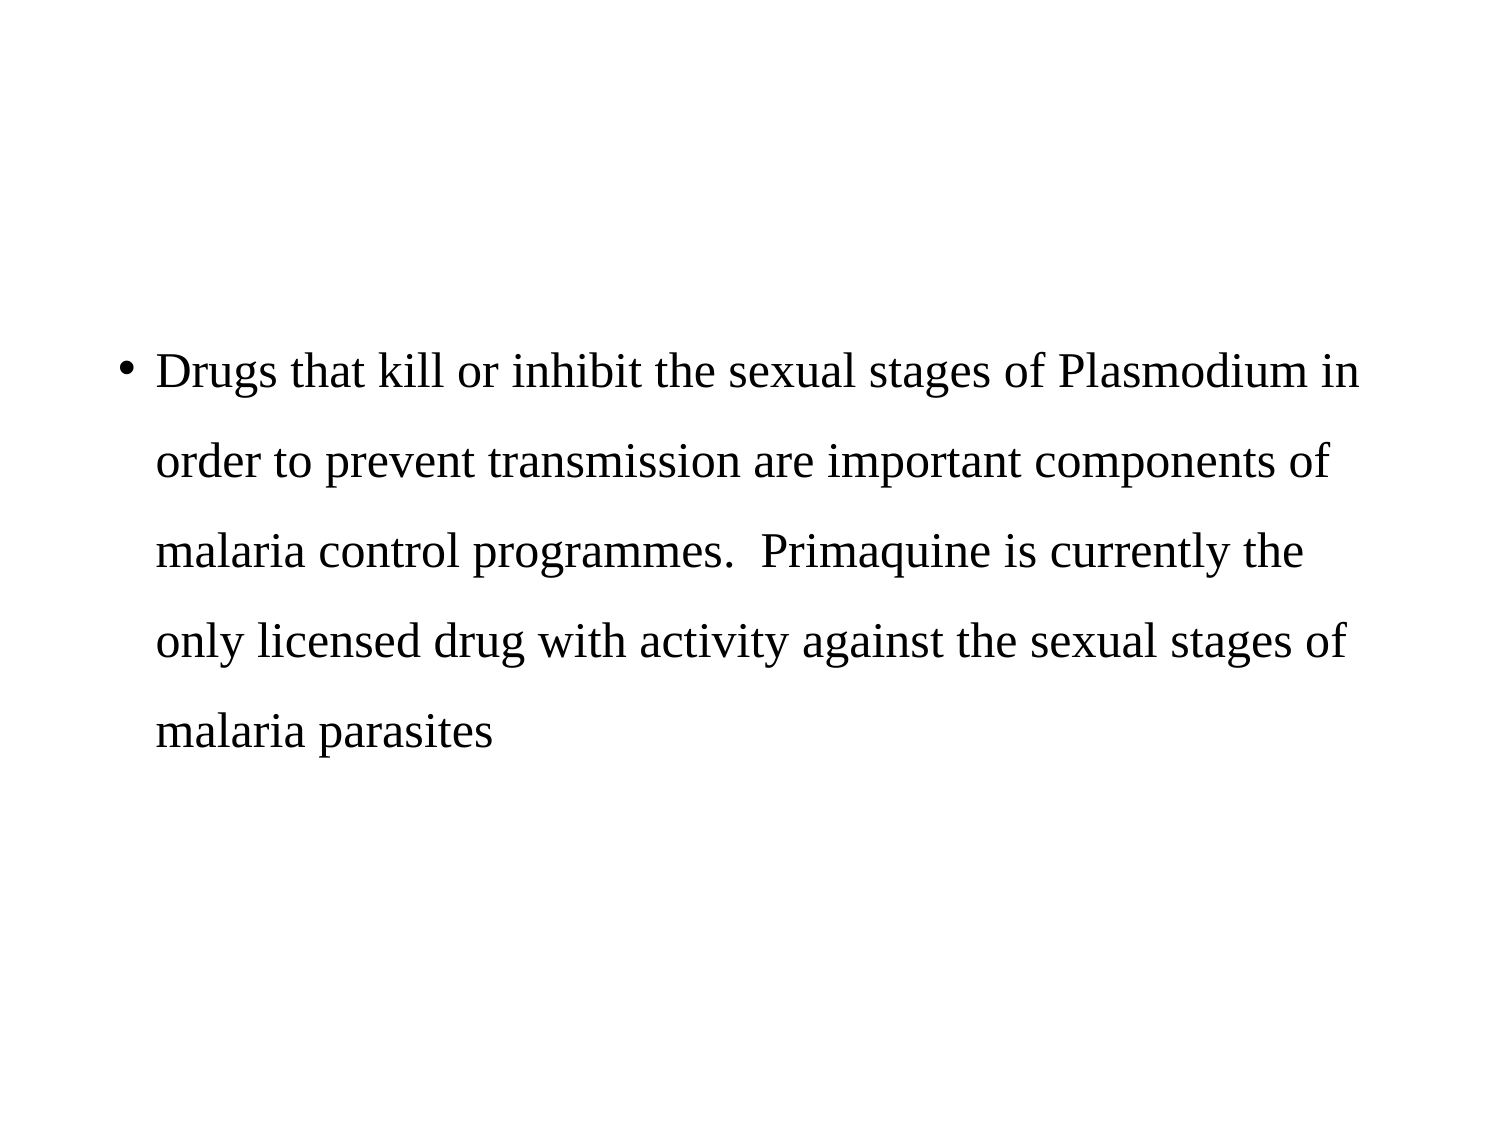

#
Drugs that kill or inhibit the sexual stages of Plasmodium in order to prevent transmission are important components of malaria control programmes.  Primaquine is currently the only licensed drug with activity against the sexual stages of malaria parasites